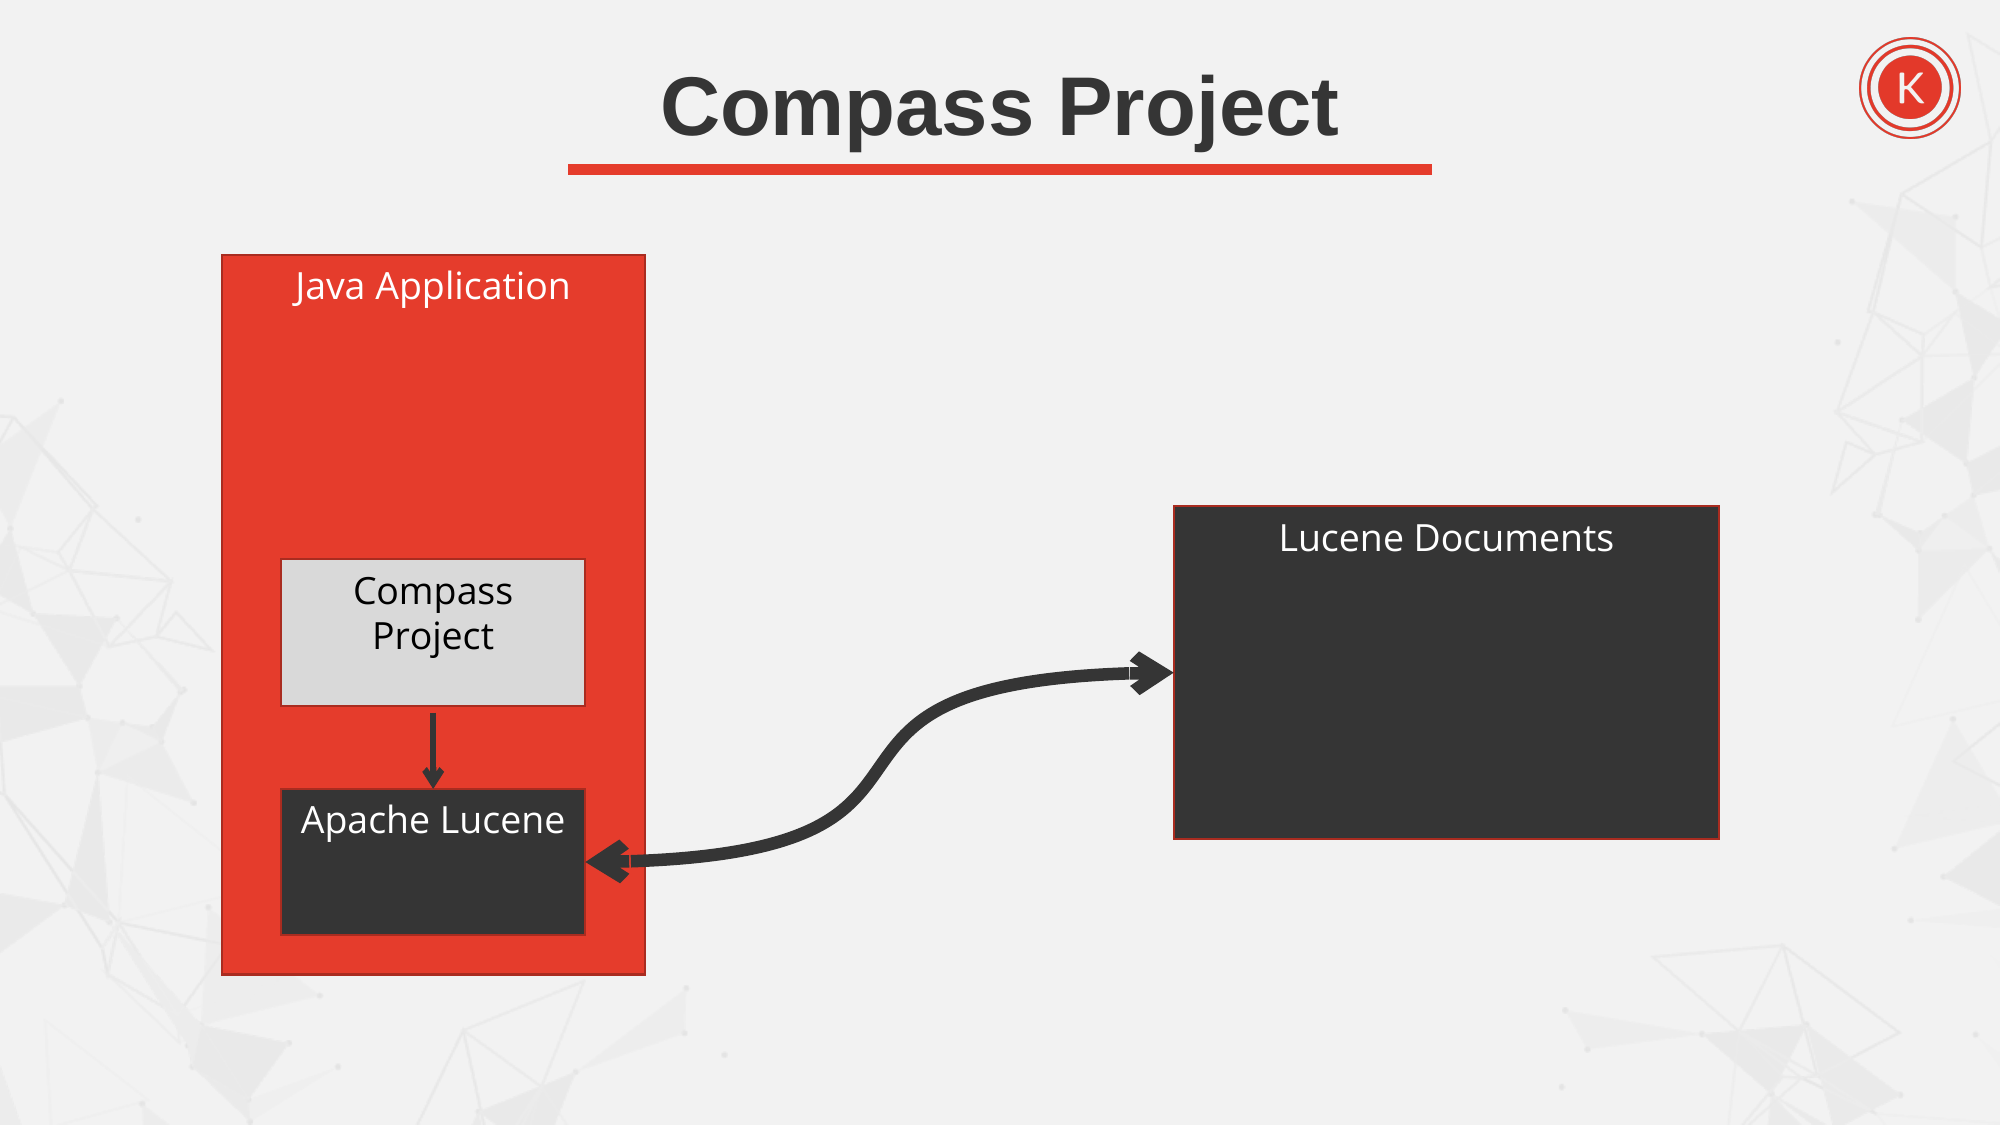

# Compass Project

Java Application
Lucene Documents
Compass Project
Apache Lucene